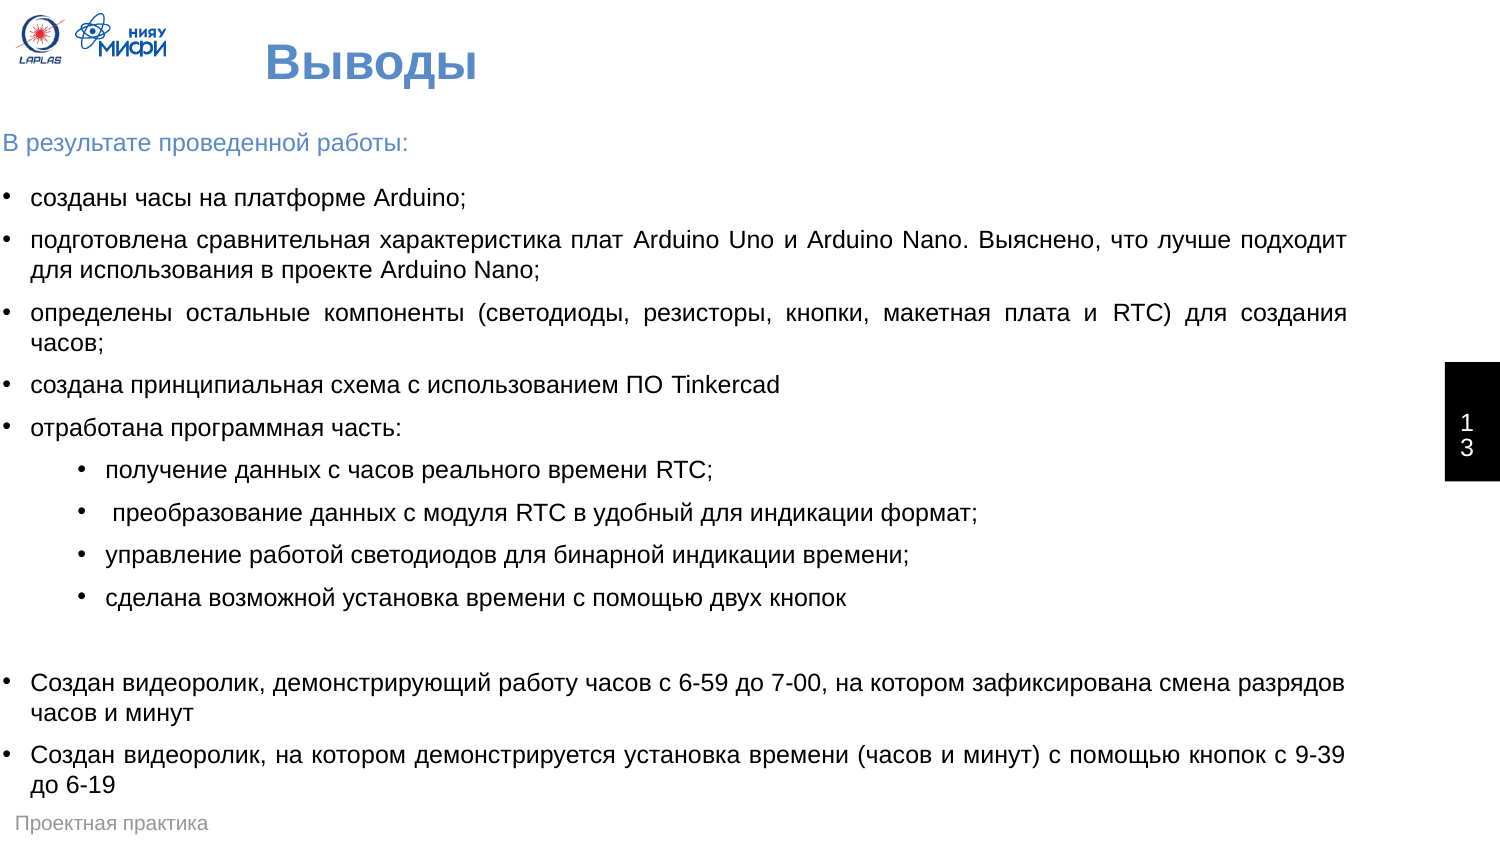

# Выводы
В результате проведенной работы:
созданы часы на платформе Arduino;
подготовлена сравнительная характеристика плат Arduino Uno и Arduino Nano. Выяснено, что лучше подходит для использования в проекте Arduino Nano;
определены остальные компоненты (светодиоды, резисторы, кнопки, макетная плата и RTC) для создания часов;
cоздана принципиальная схема с использованием ПО Tinkercad
отработана программная часть:
получение данных с часов реального времени RTC;
 преобразование данных с модуля RTC в удобный для индикации формат;
управление работой светодиодов для бинарной индикации времени;
сделана возможной установка времени с помощью двух кнопок

Создан видеоролик, демонстрирующий работу часов с 6-59 до 7-00, на котором зафиксирована смена разрядов часов и минут
Создан видеоролик, на котором демонстрируется установка времени (часов и минут) с помощью кнопок с 9-39 до 6-19
13
Проектная практика